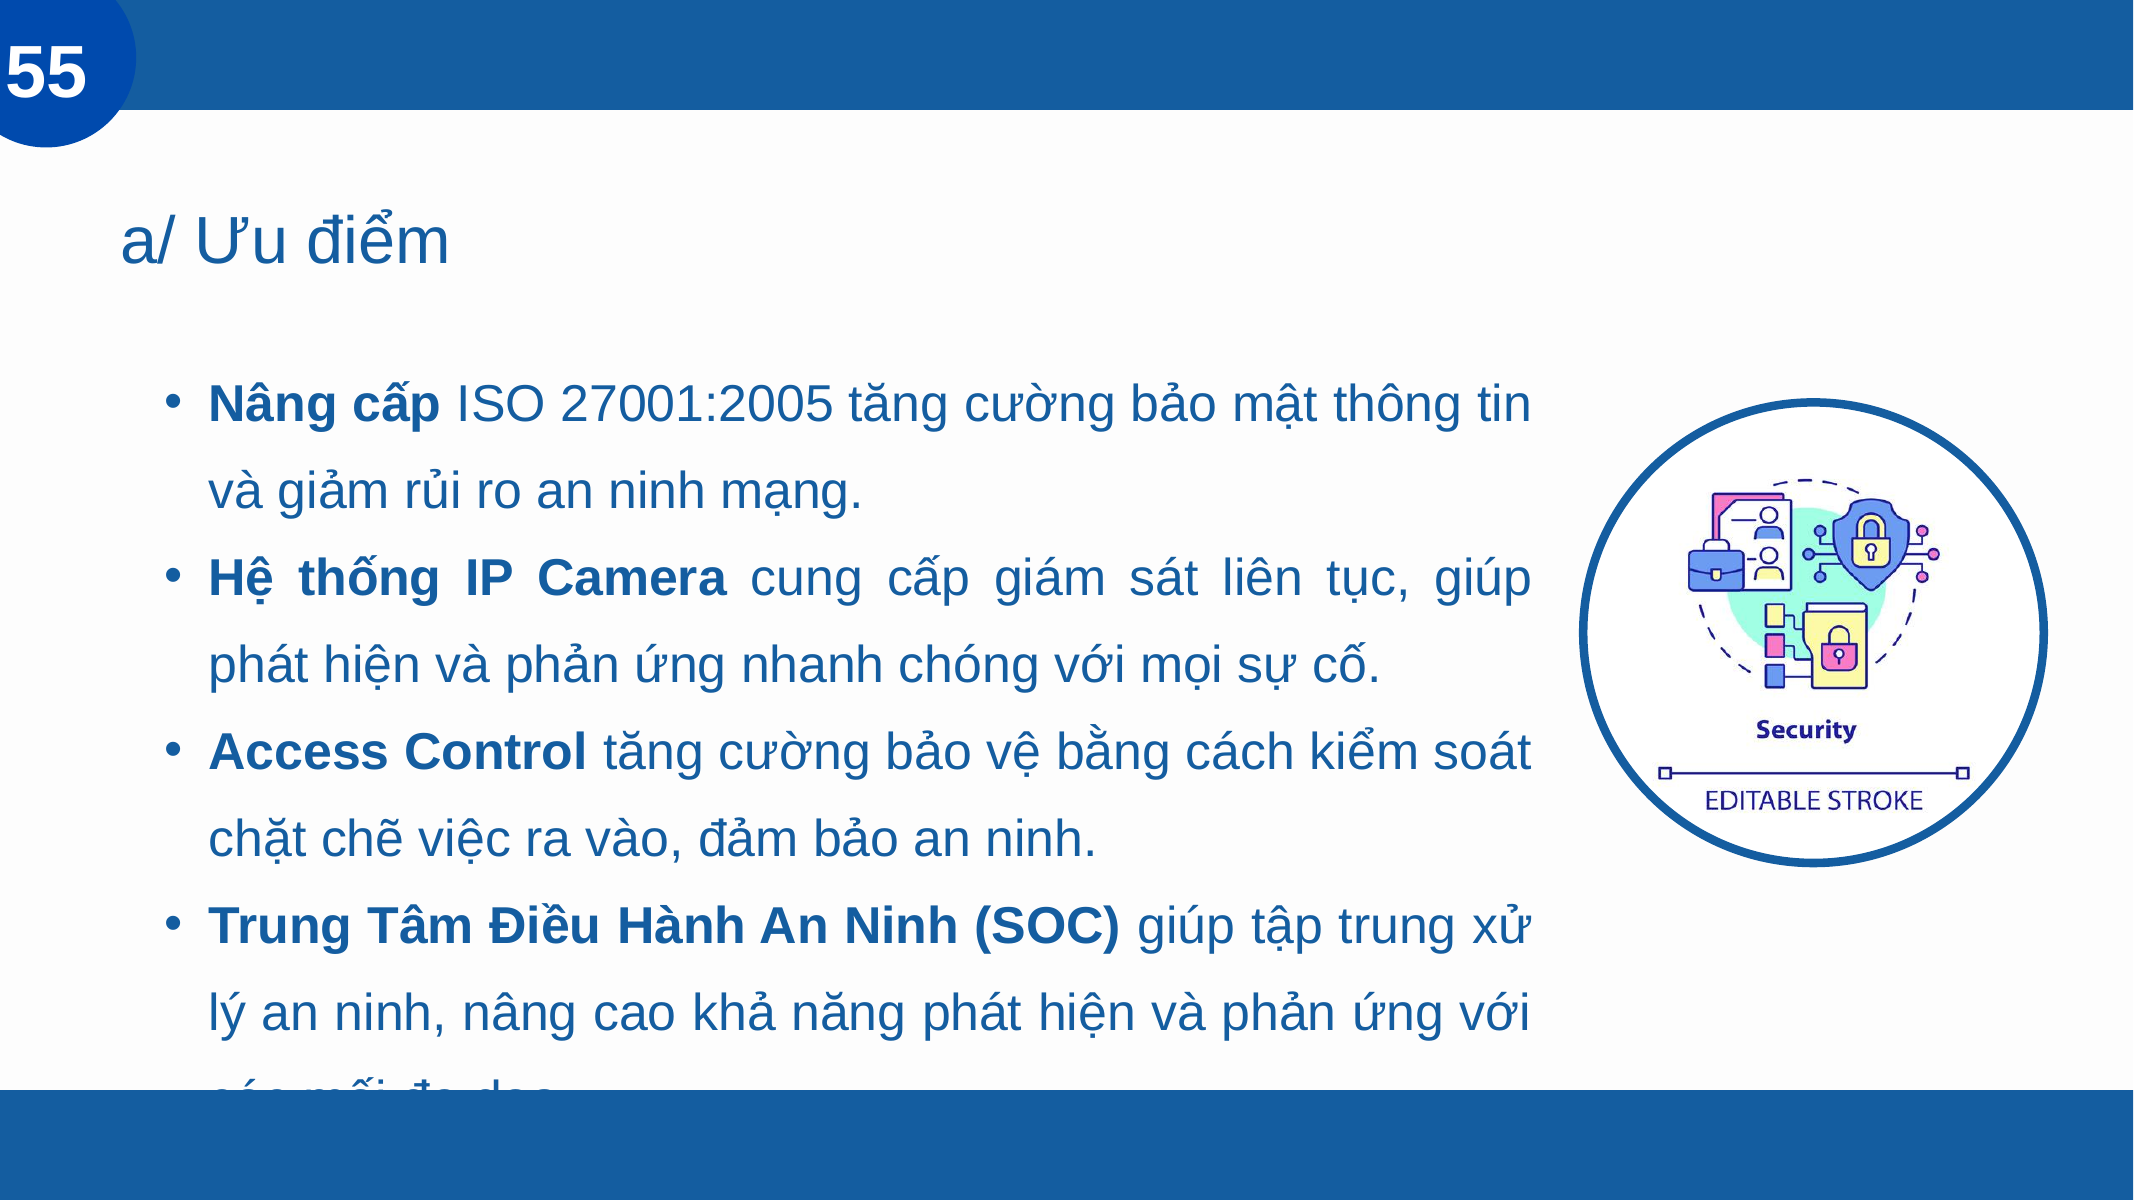

55
a/ Ưu điểm
Nâng cấp ISO 27001:2005 tăng cường bảo mật thông tin và giảm rủi ro an ninh mạng.
Hệ thống IP Camera cung cấp giám sát liên tục, giúp phát hiện và phản ứng nhanh chóng với mọi sự cố.
Access Control tăng cường bảo vệ bằng cách kiểm soát chặt chẽ việc ra vào, đảm bảo an ninh.
Trung Tâm Điều Hành An Ninh (SOC) giúp tập trung xử lý an ninh, nâng cao khả năng phát hiện và phản ứng với các mối đe dọa.